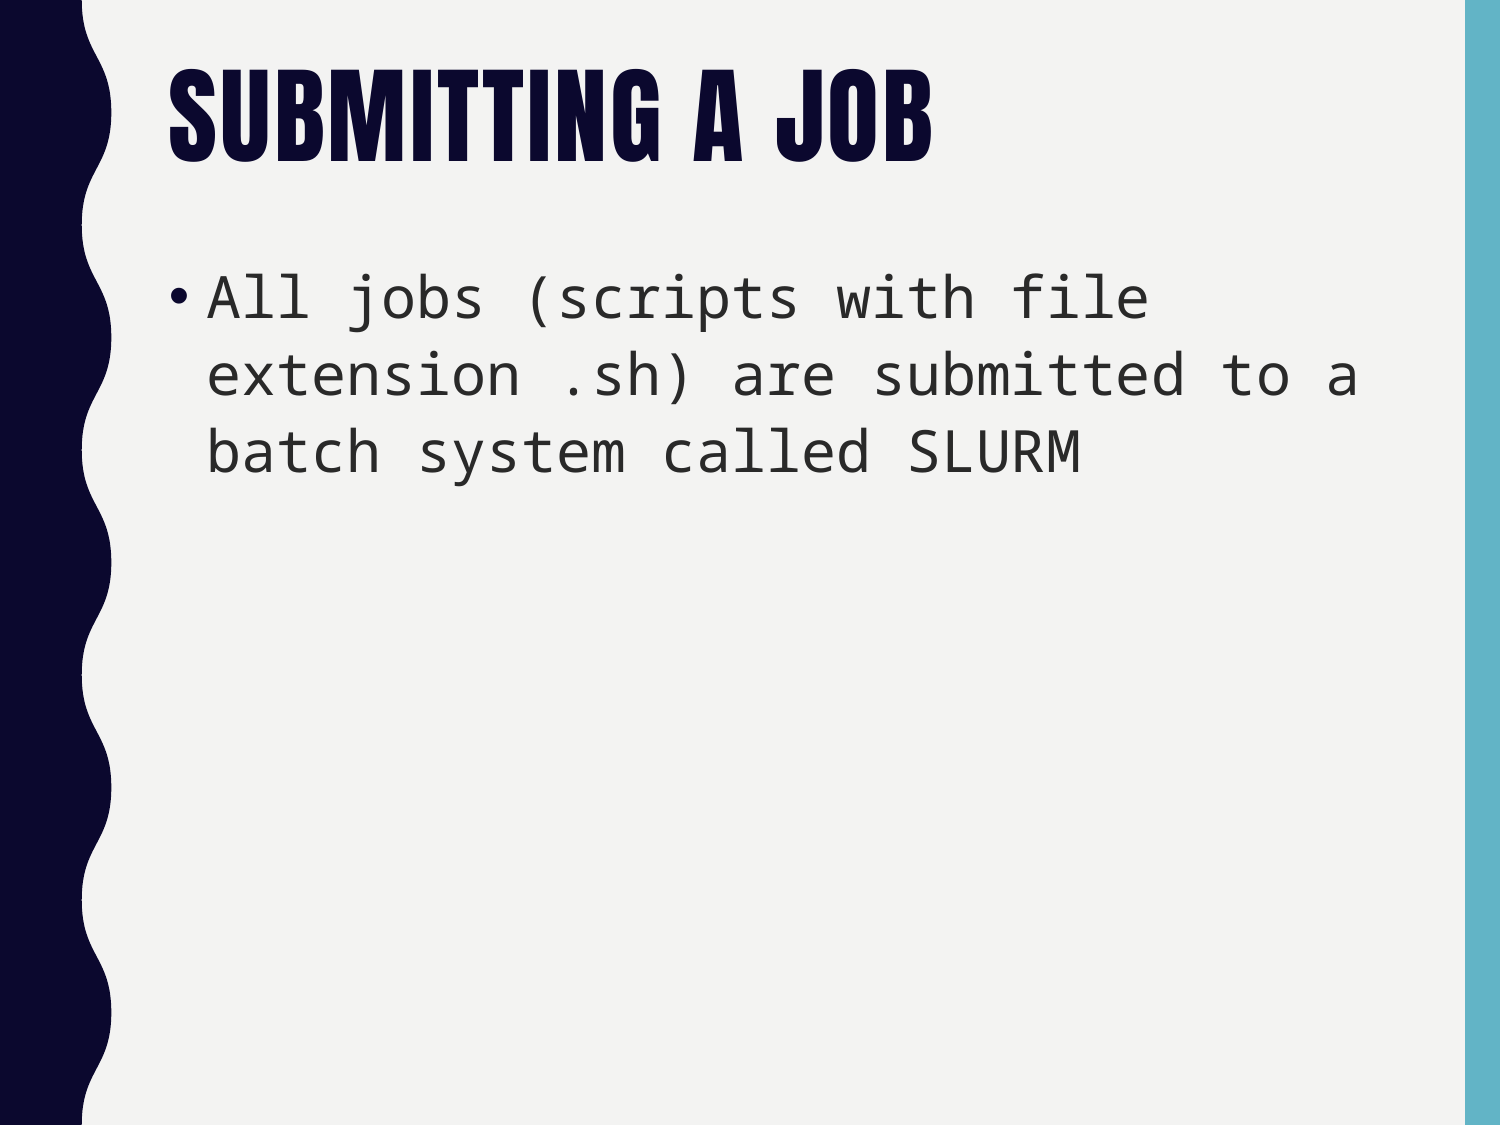

# Submitting a job
All jobs (scripts with file extension .sh) are submitted to a batch system called SLURM